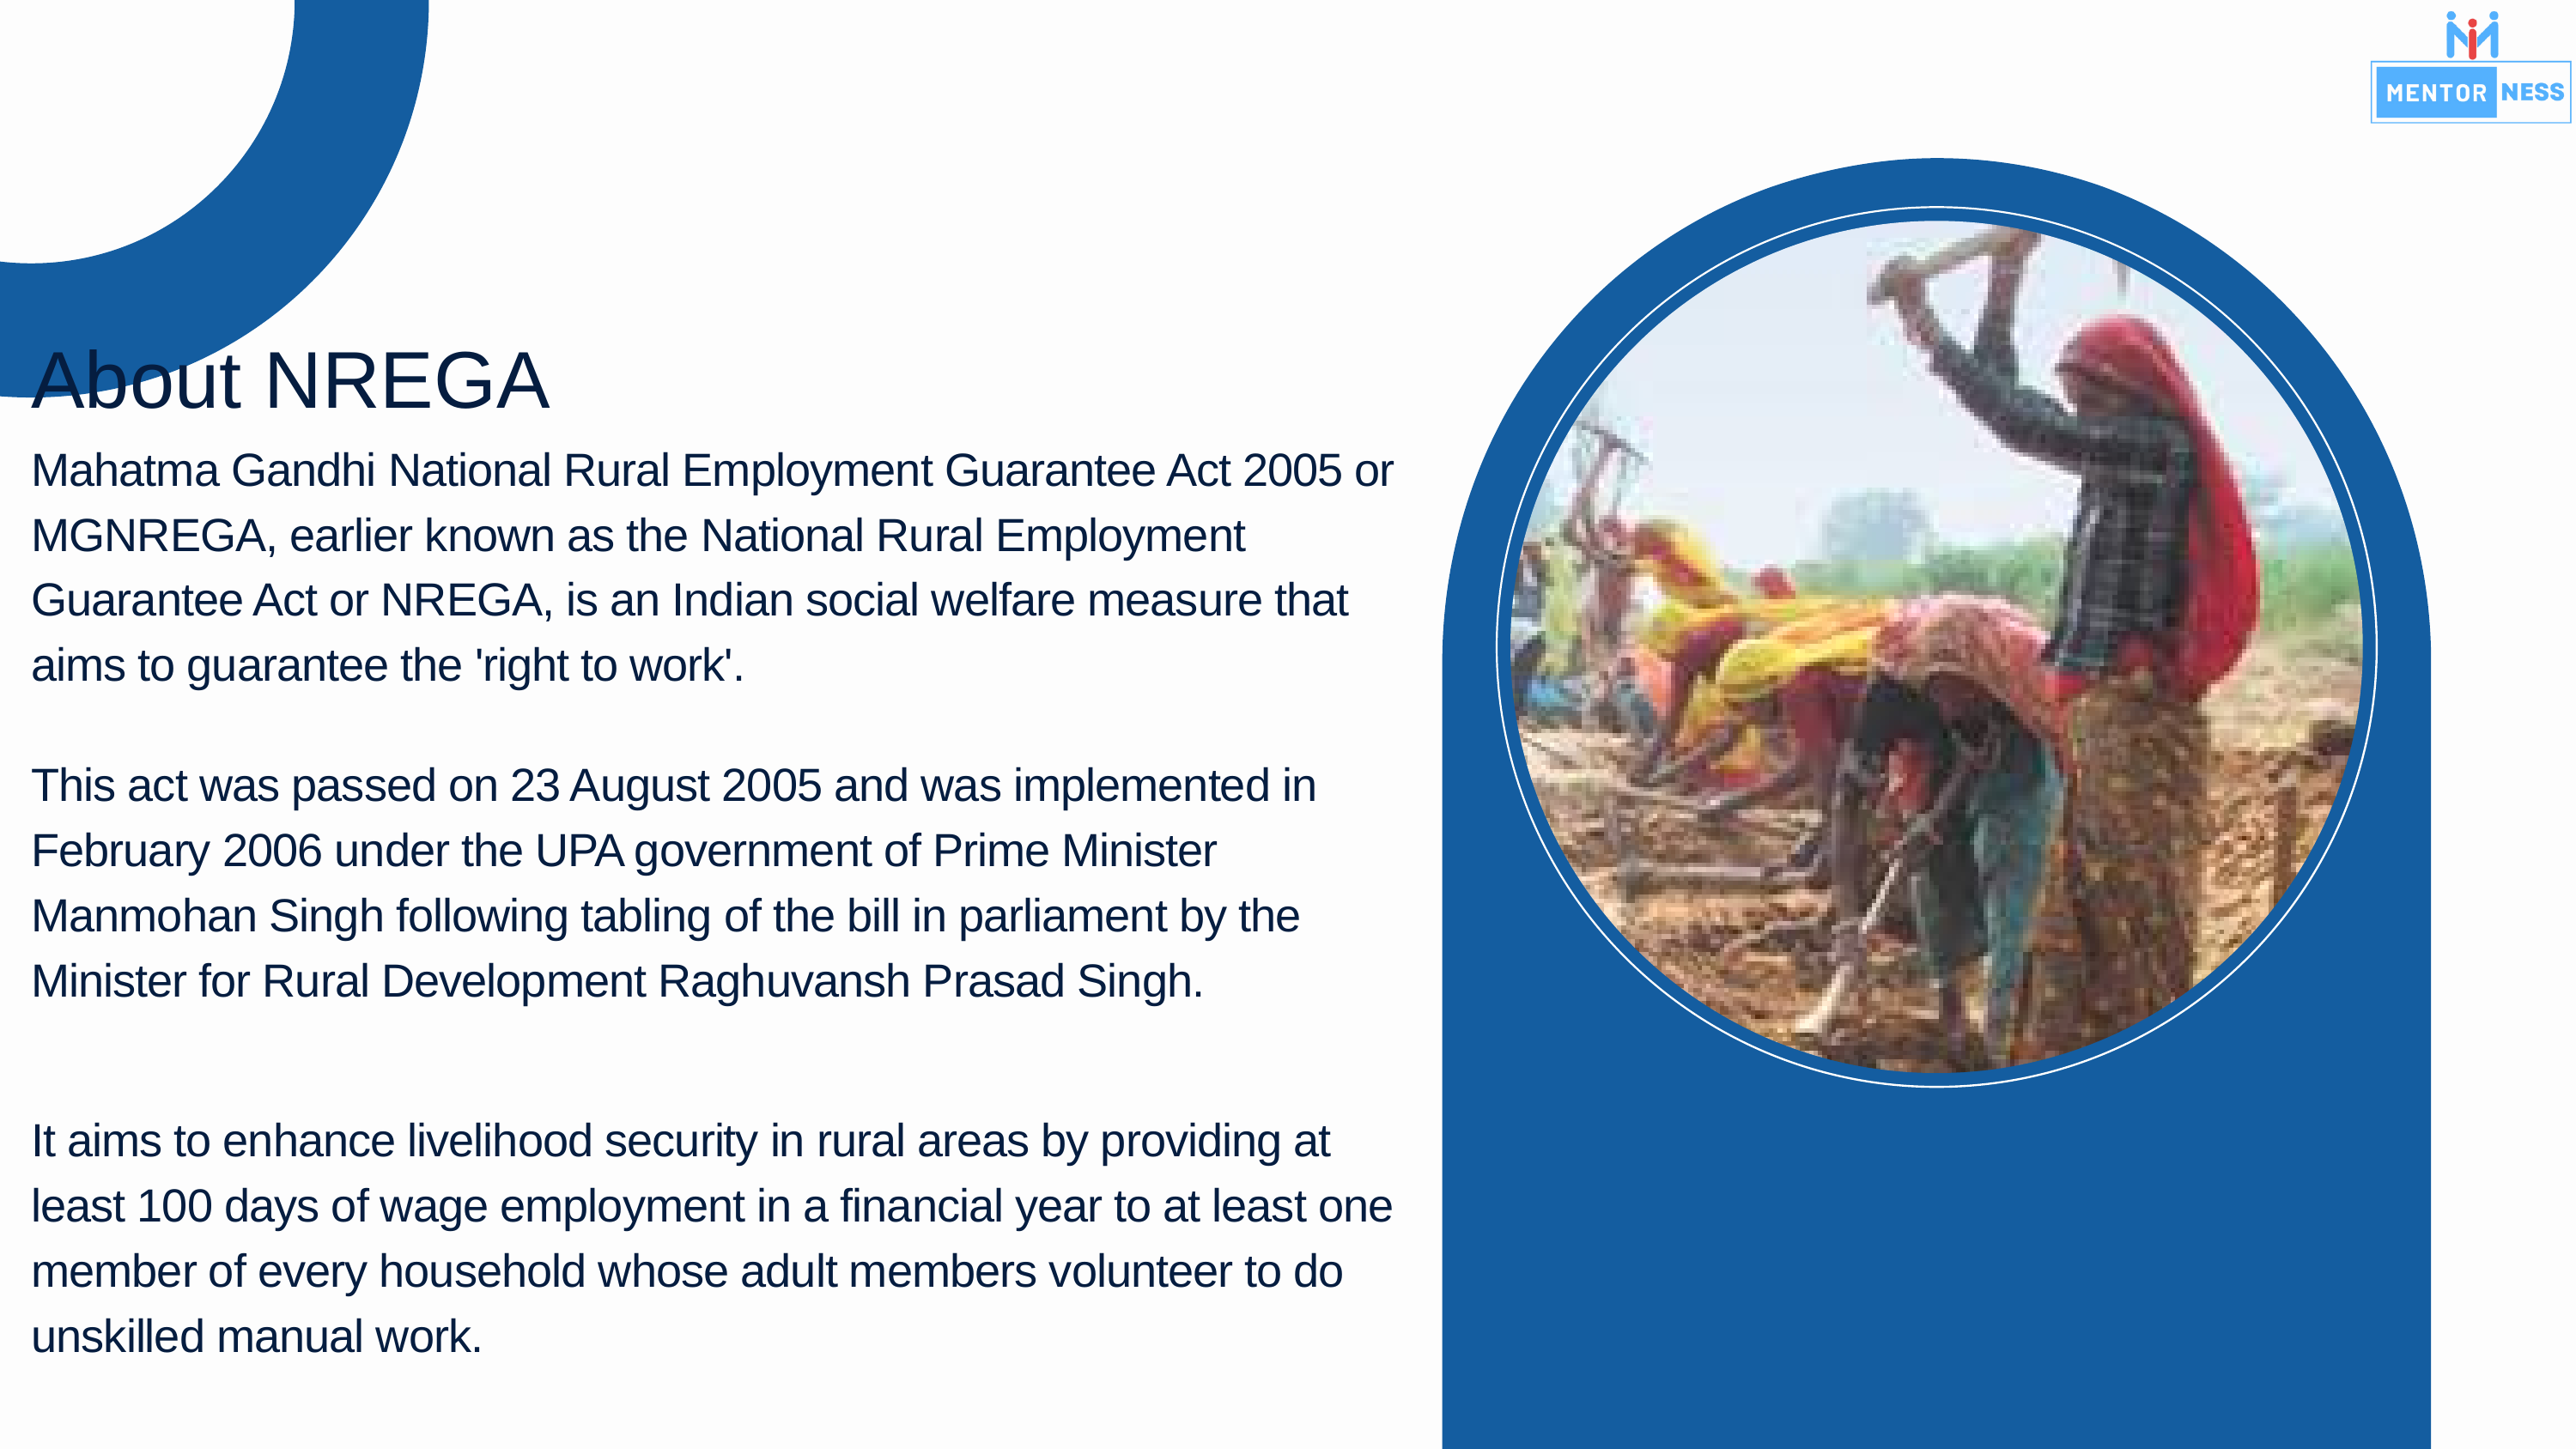

About NREGA
Mahatma Gandhi National Rural Employment Guarantee Act 2005 or MGNREGA, earlier known as the National Rural Employment Guarantee Act or NREGA, is an Indian social welfare measure that aims to guarantee the 'right to work'.

This act was passed on 23 August 2005 and was implemented in February 2006 under the UPA government of Prime Minister Manmohan Singh following tabling of the bill in parliament by the Minister for Rural Development Raghuvansh Prasad Singh.
It aims to enhance livelihood security in rural areas by providing at least 100 days of wage employment in a financial year to at least one member of every household whose adult members volunteer to do unskilled manual work.